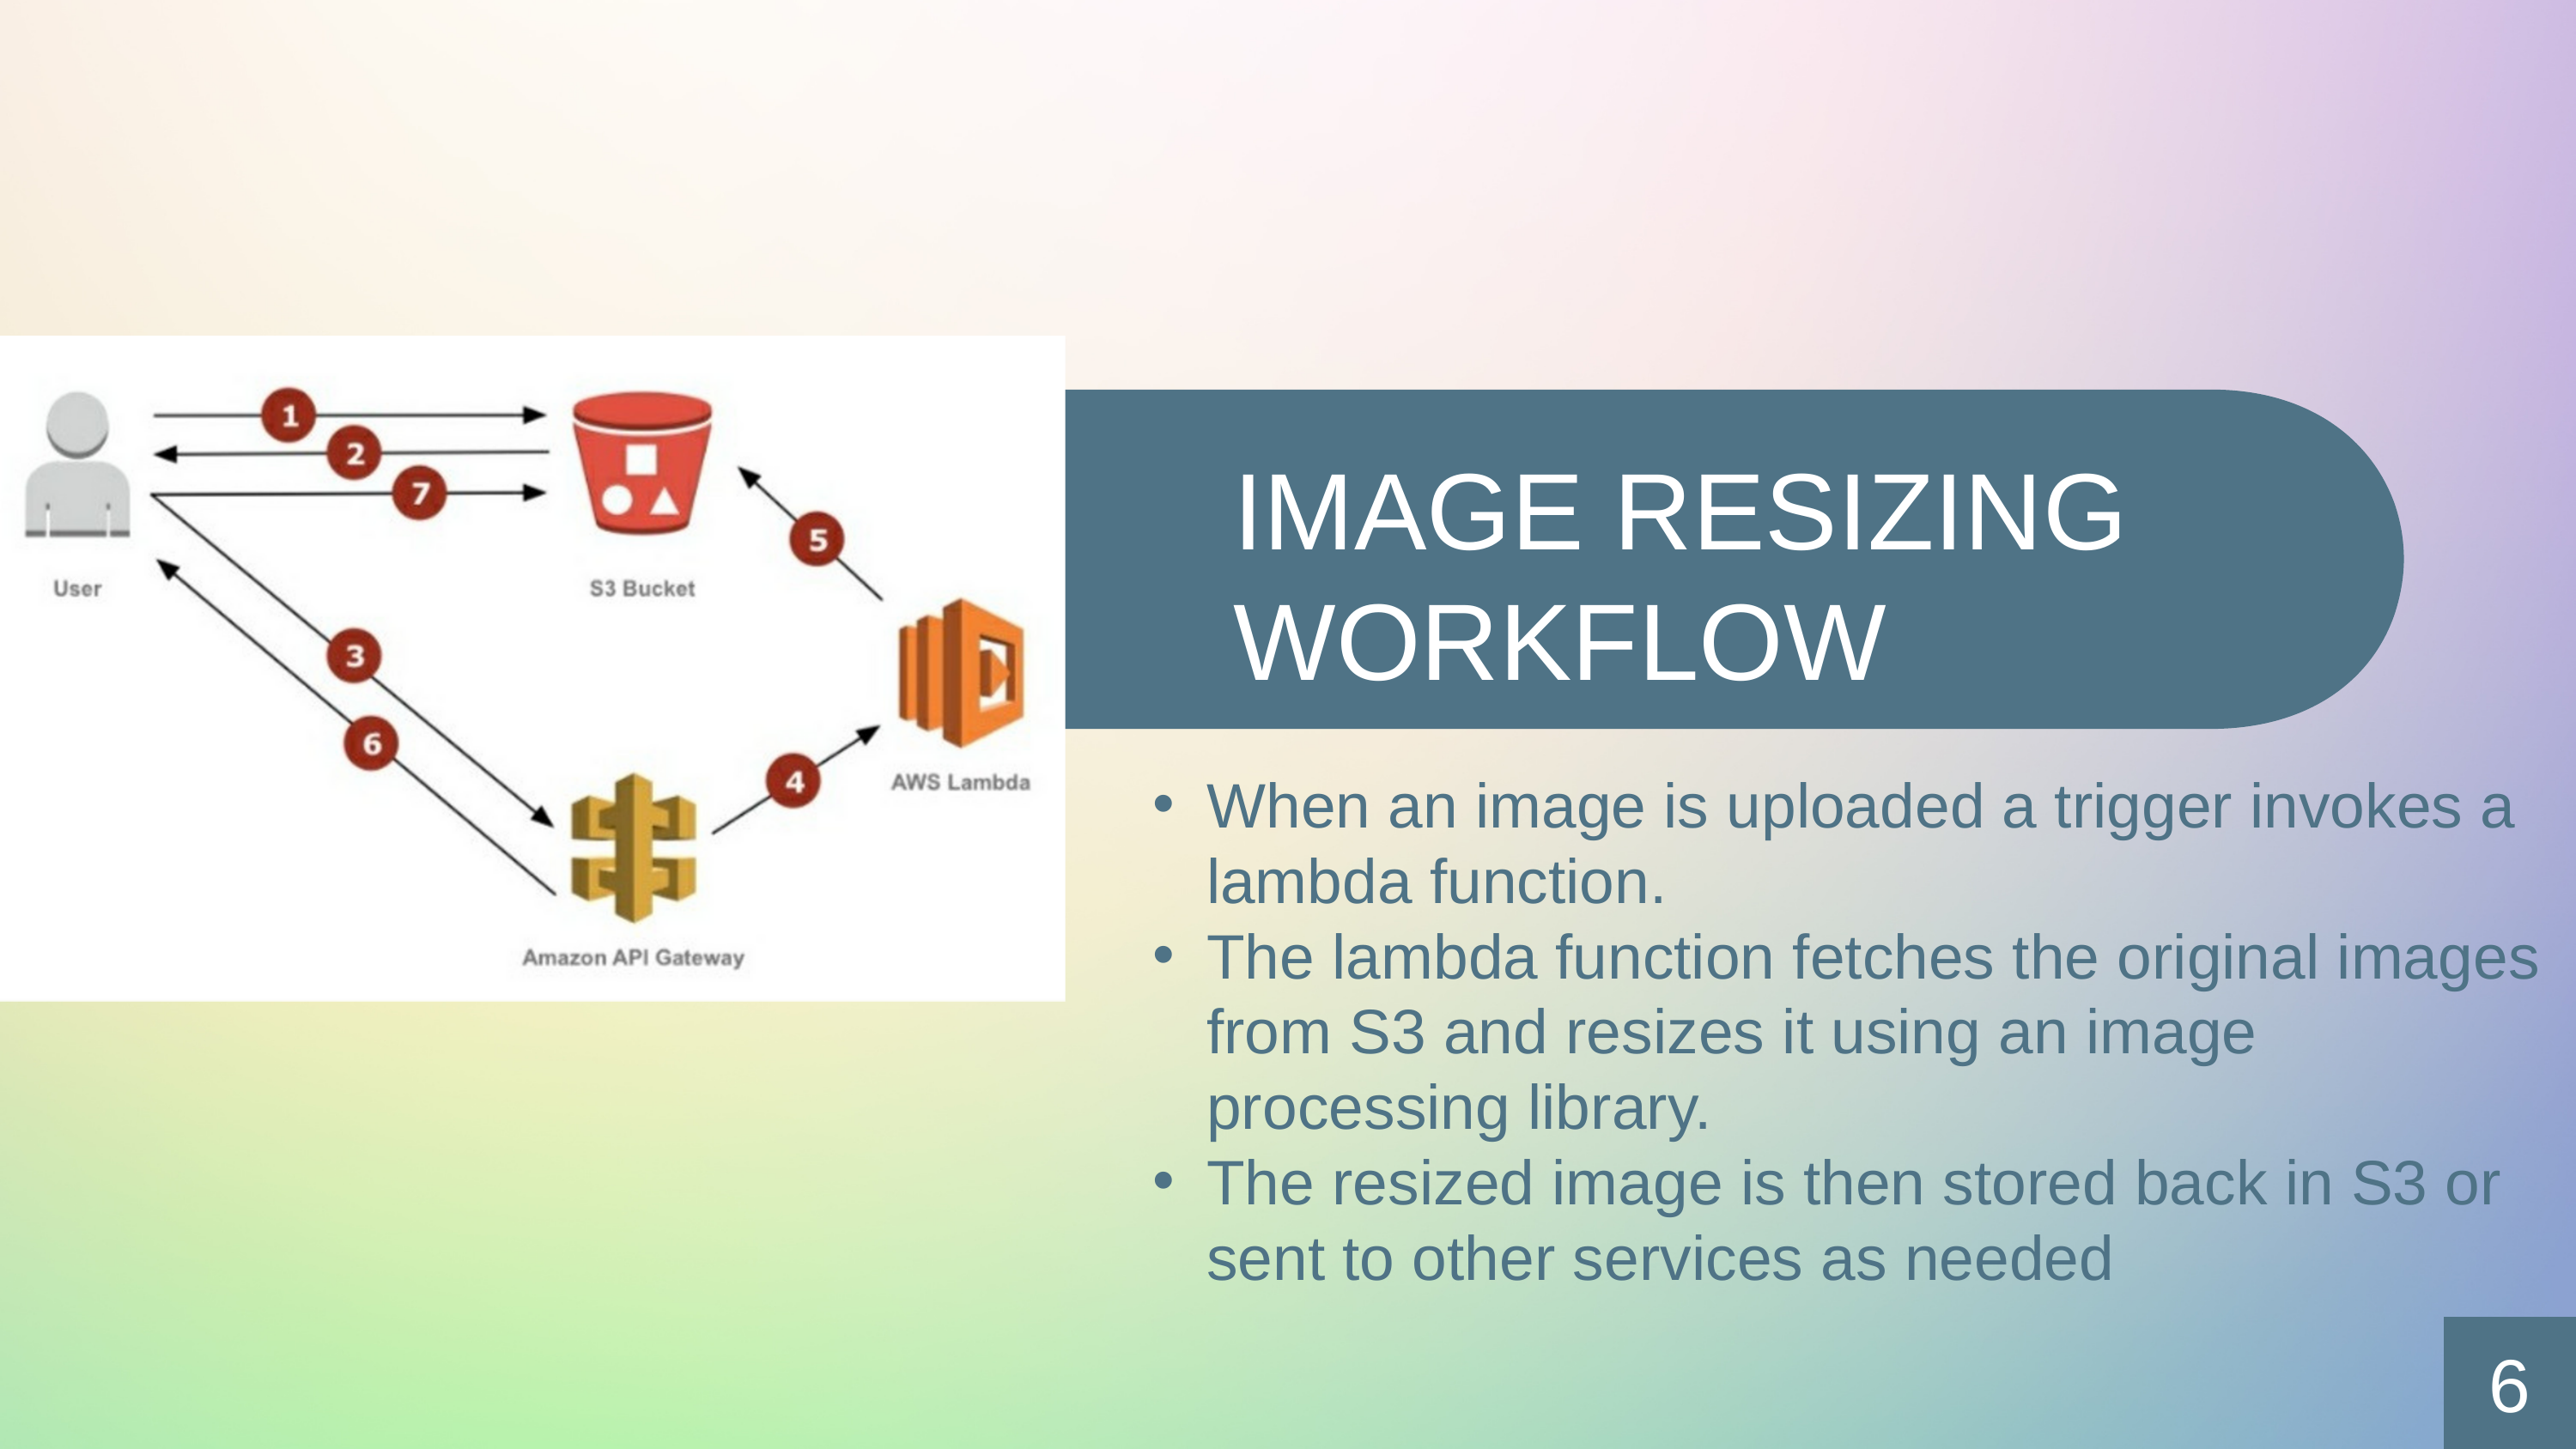

IMAGE RESIZING WORKFLOW
When an image is uploaded a trigger invokes a lambda function.
The lambda function fetches the original images from S3 and resizes it using an image processing library.
The resized image is then stored back in S3 or sent to other services as needed

6